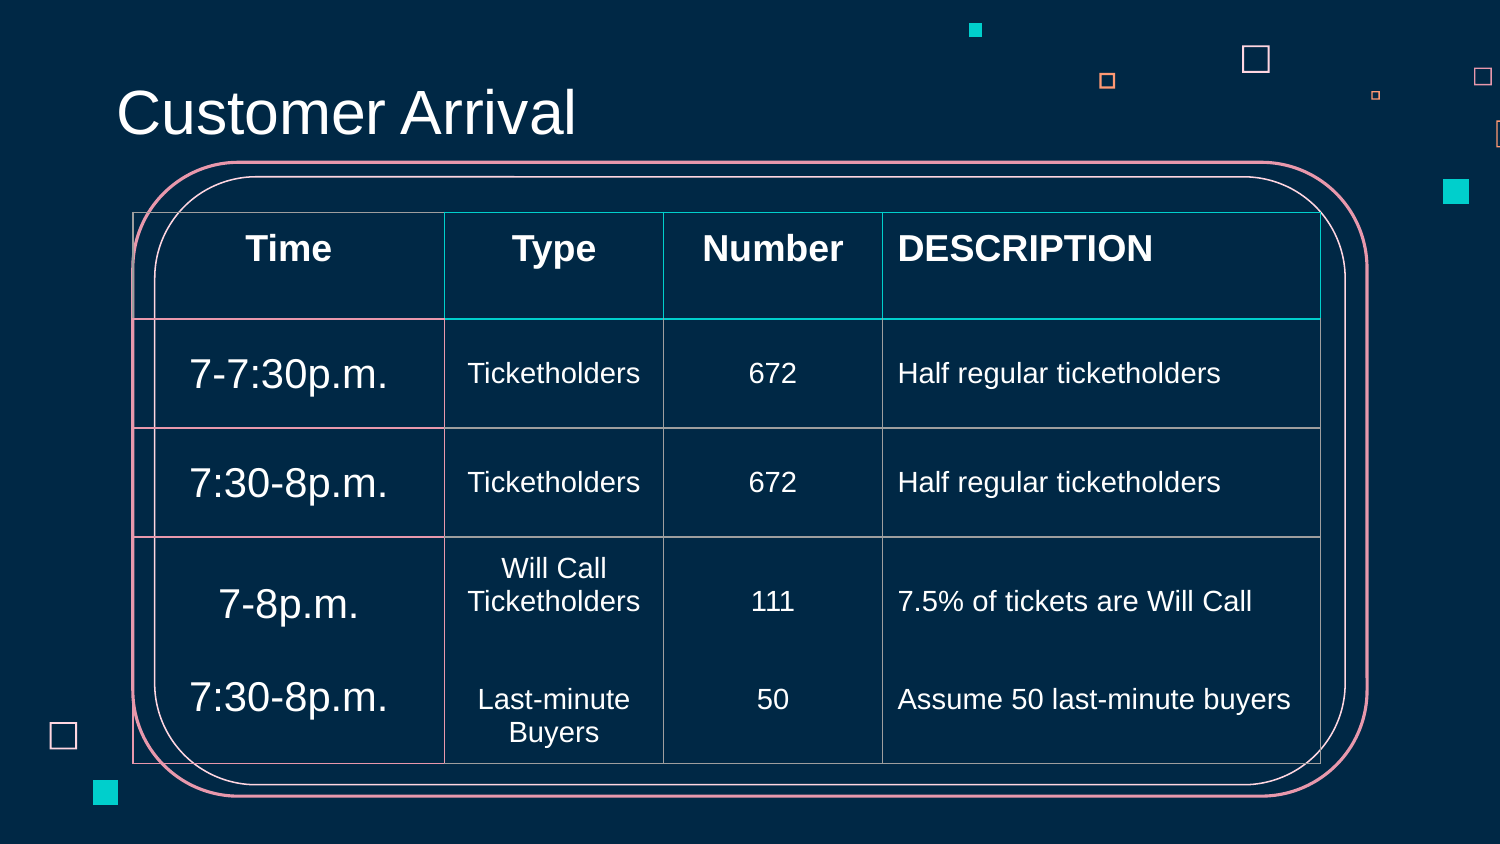

# Customer Arrival

| Time | Type | Number | DESCRIPTION |
| --- | --- | --- | --- |
| 7-7:30p.m. | Ticketholders | 672 | Half regular ticketholders |
| 7:30-8p.m. | Ticketholders | 672 | Half regular ticketholders |
| 7-8p.m. 7:30-8p.m. | Will Call Ticketholders Last-minute Buyers | 111 50 | 7.5% of tickets are Will Call Assume 50 last-minute buyers |